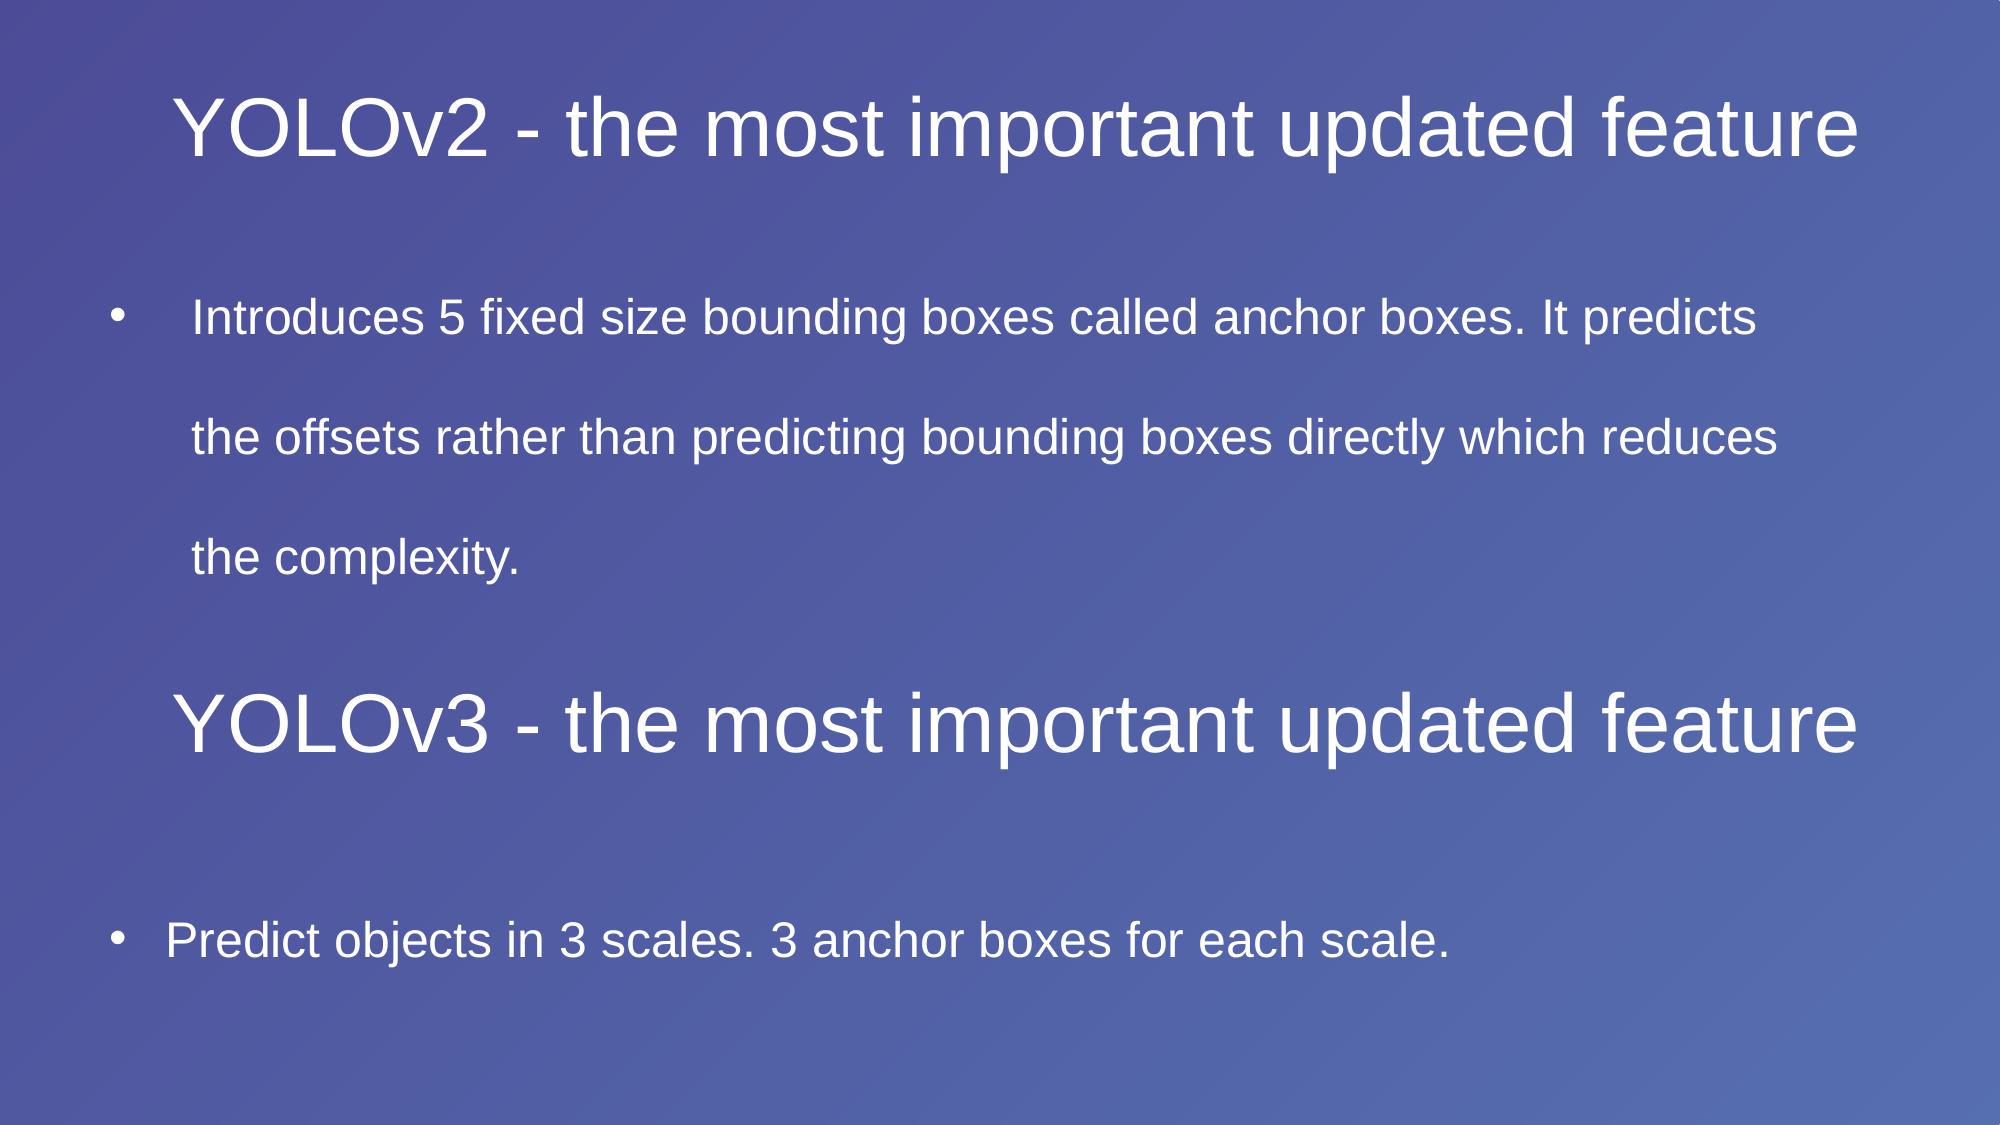

YOLOv2 - the most important updated feature
Introduces 5 fixed size bounding boxes called anchor boxes. It predicts the offsets rather than predicting bounding boxes directly which reduces the complexity.

YOLOv3 - the most important updated feature
Predict objects in 3 scales. 3 anchor boxes for each scale.
16